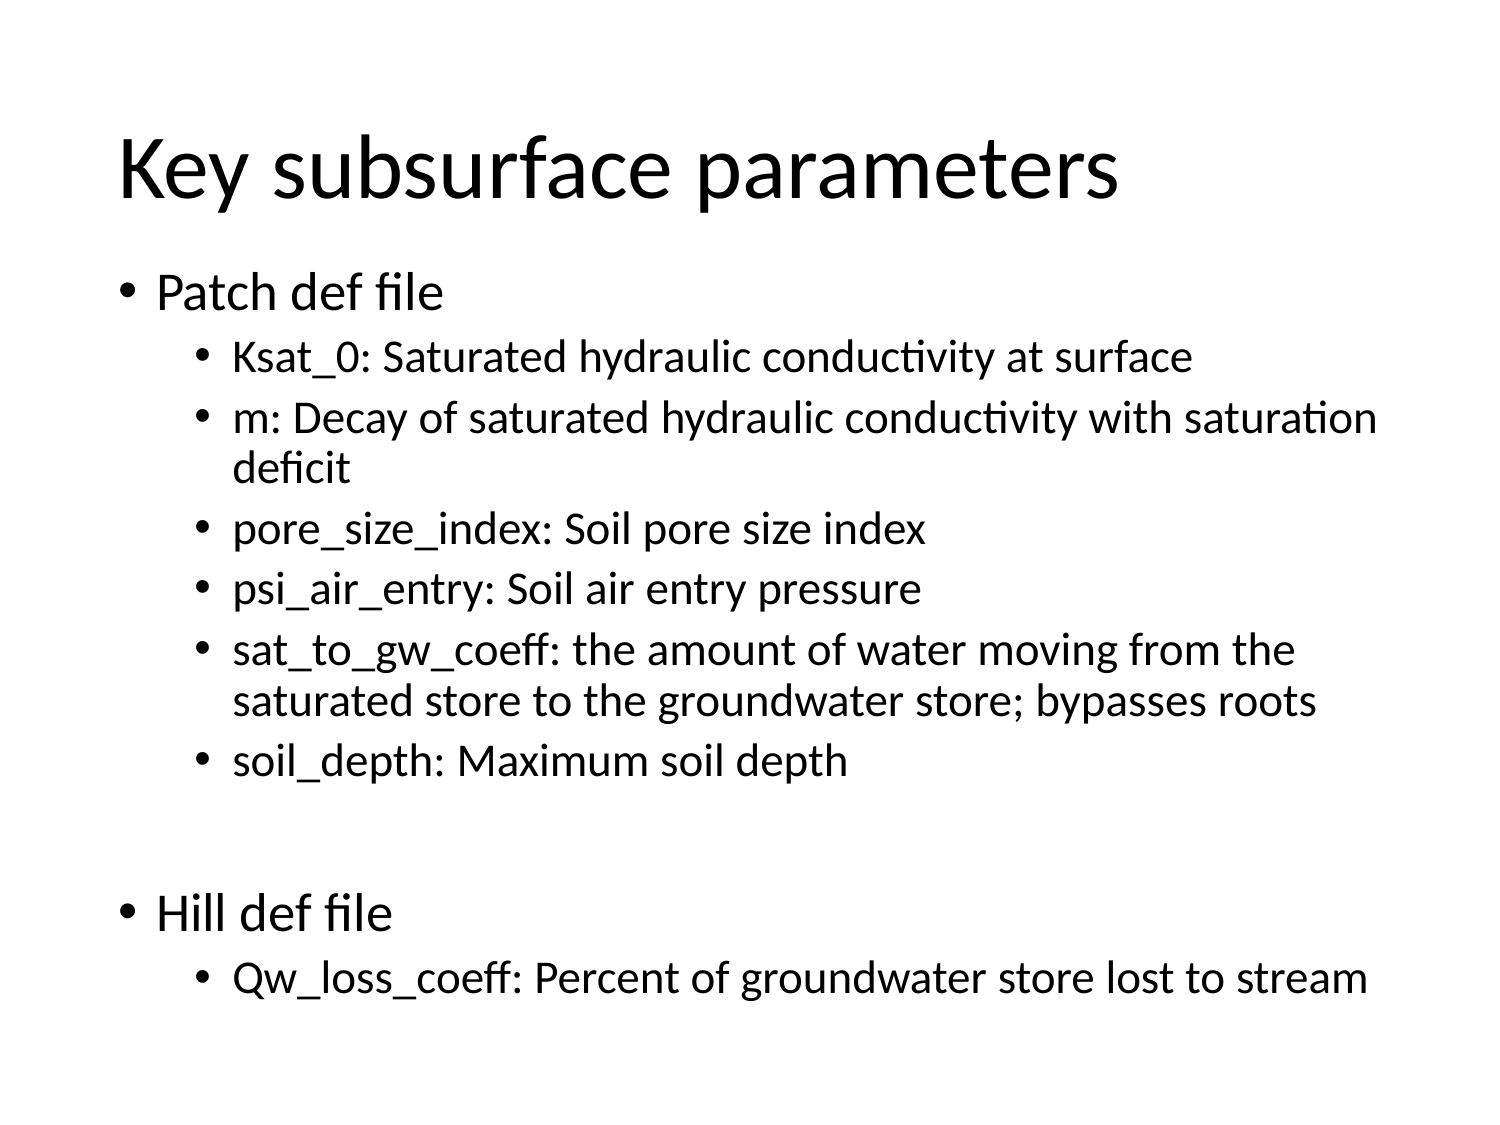

# Key subsurface parameters
Patch def file
Ksat_0: Saturated hydraulic conductivity at surface
m: Decay of saturated hydraulic conductivity with saturation deficit
pore_size_index: Soil pore size index
psi_air_entry: Soil air entry pressure
sat_to_gw_coeff: the amount of water moving from the saturated store to the groundwater store; bypasses roots
soil_depth: Maximum soil depth

Hill def file
Qw_loss_coeff: Percent of groundwater store lost to stream